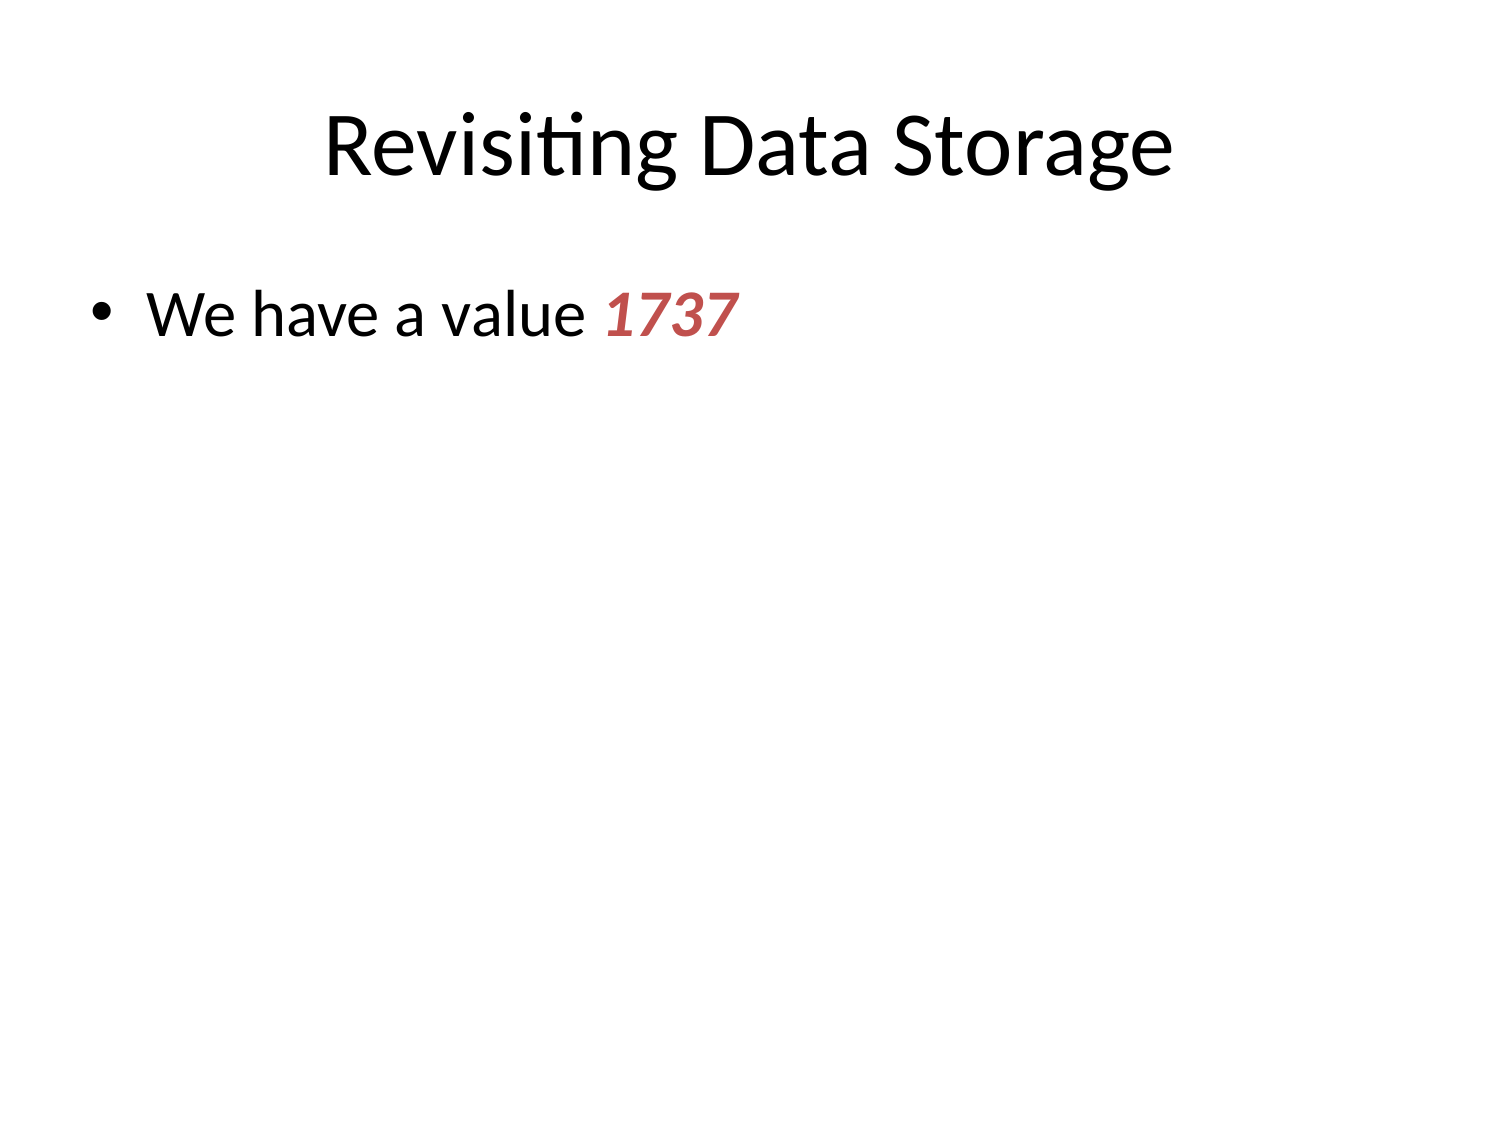

# Revisiting Data Storage
We have a value 1737